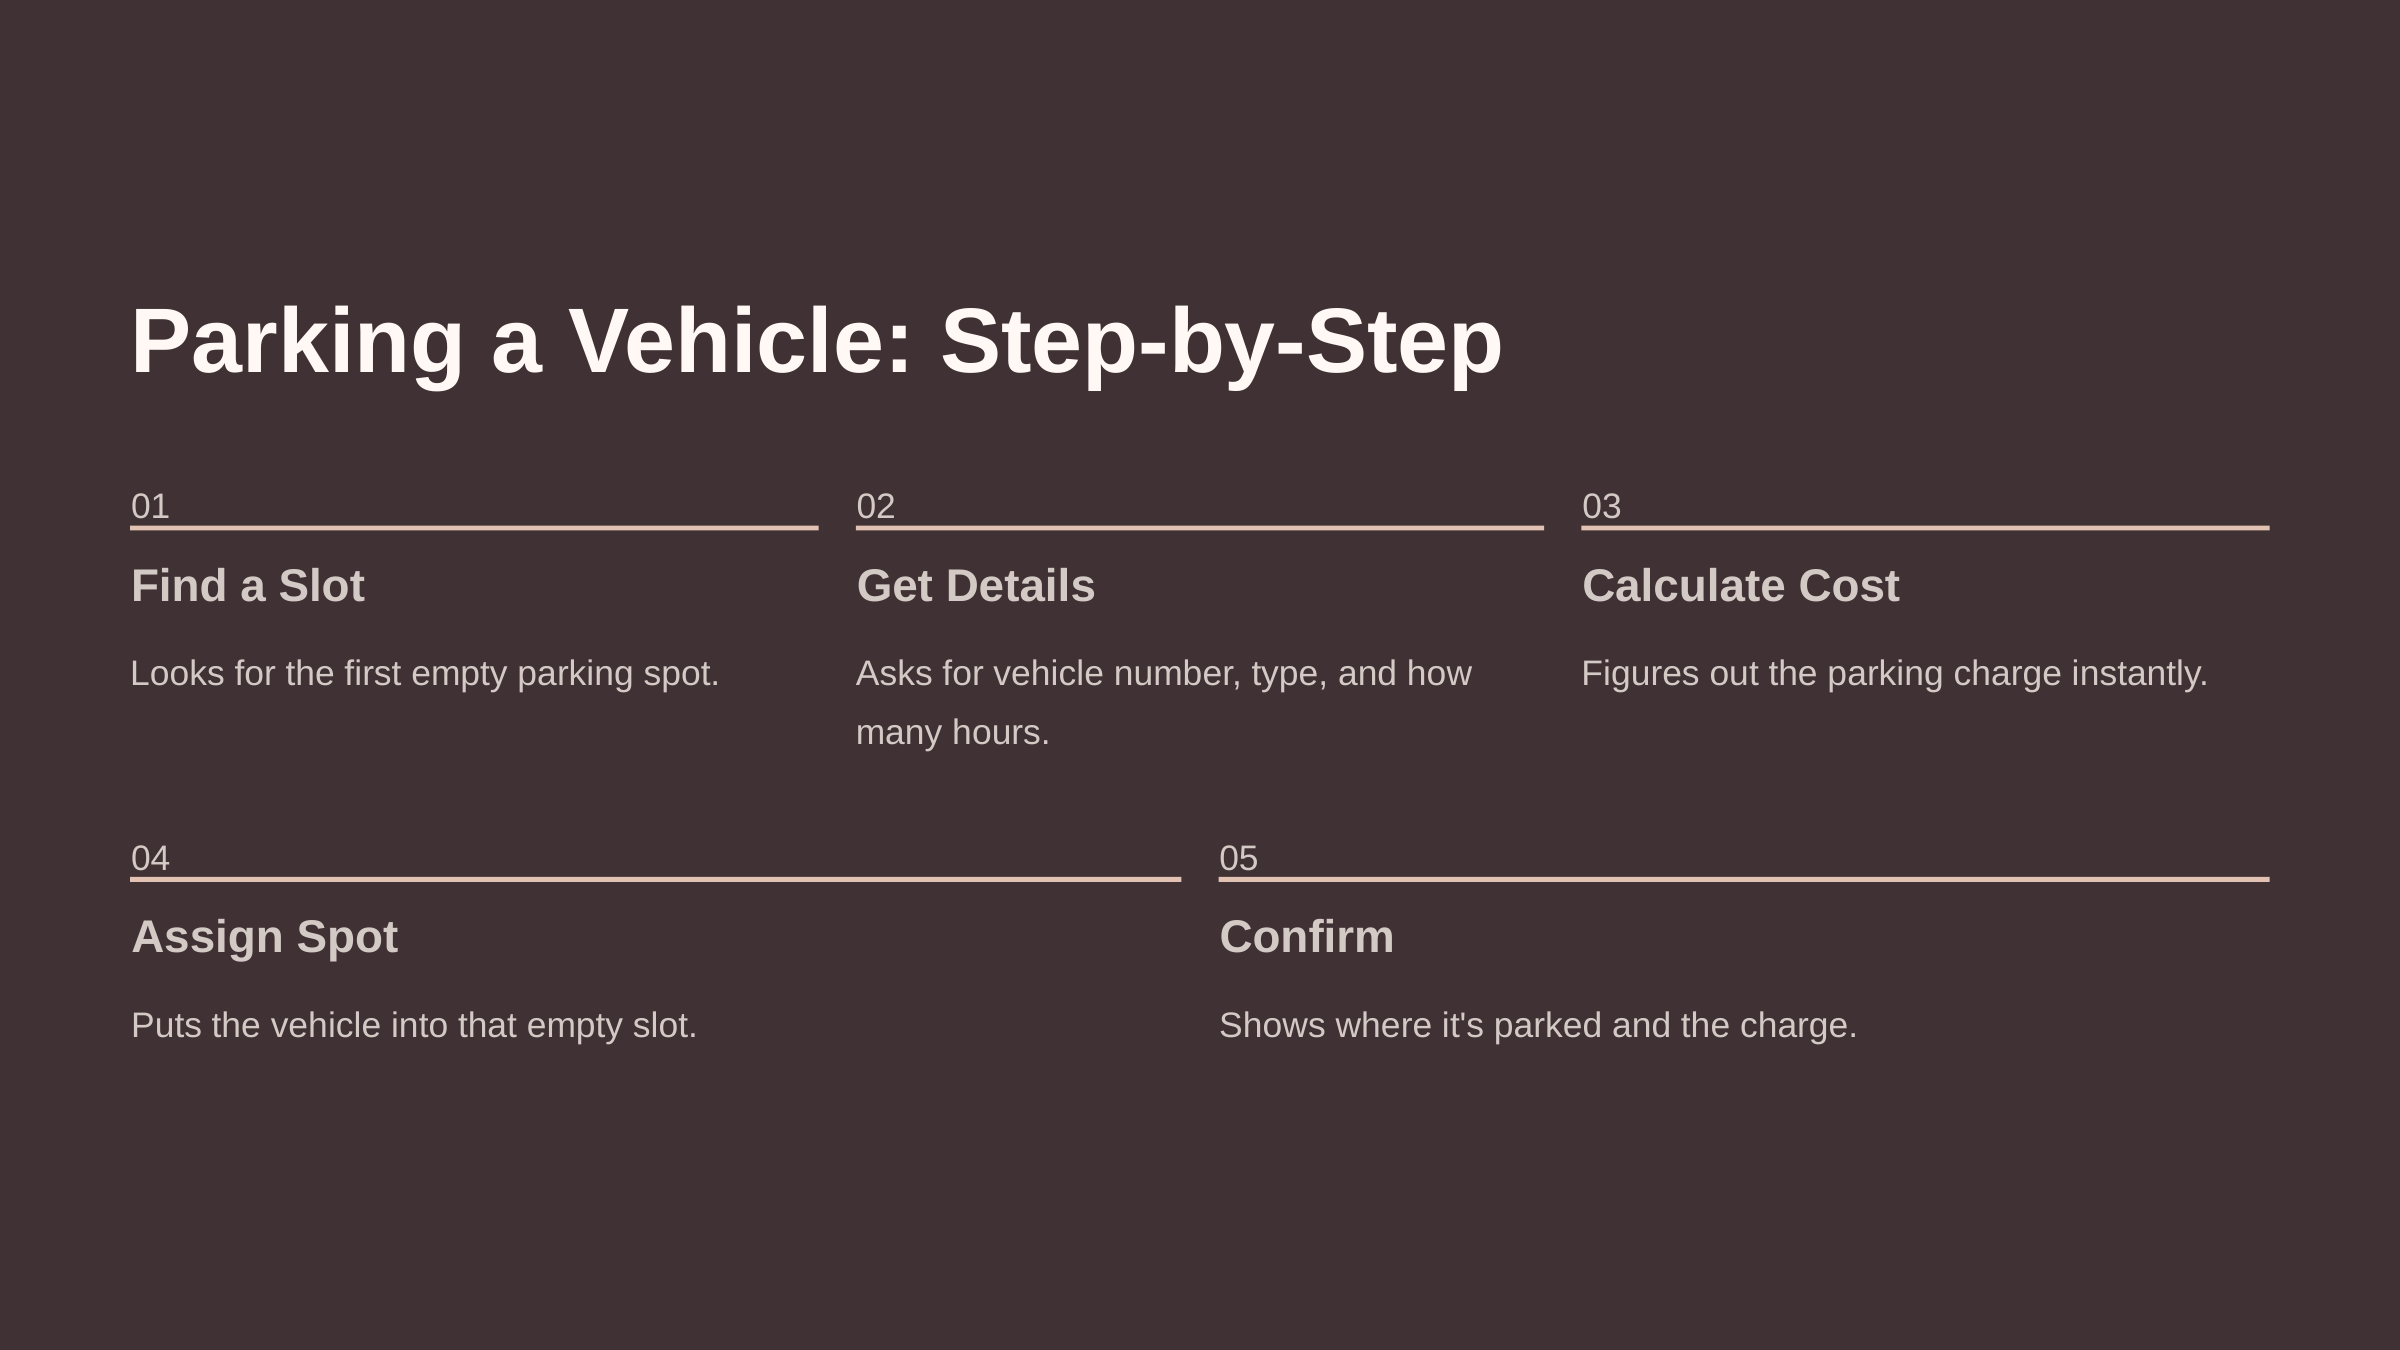

Parking a Vehicle: Step-by-Step
01
02
03

Find a Slot
Get Details
Calculate Cost
Looks for the first empty parking spot.
Asks for vehicle number, type, and how many hours.
Figures out the parking charge instantly.
04
05

Assign Spot
Confirm
Puts the vehicle into that empty slot.
Shows where it's parked and the charge.